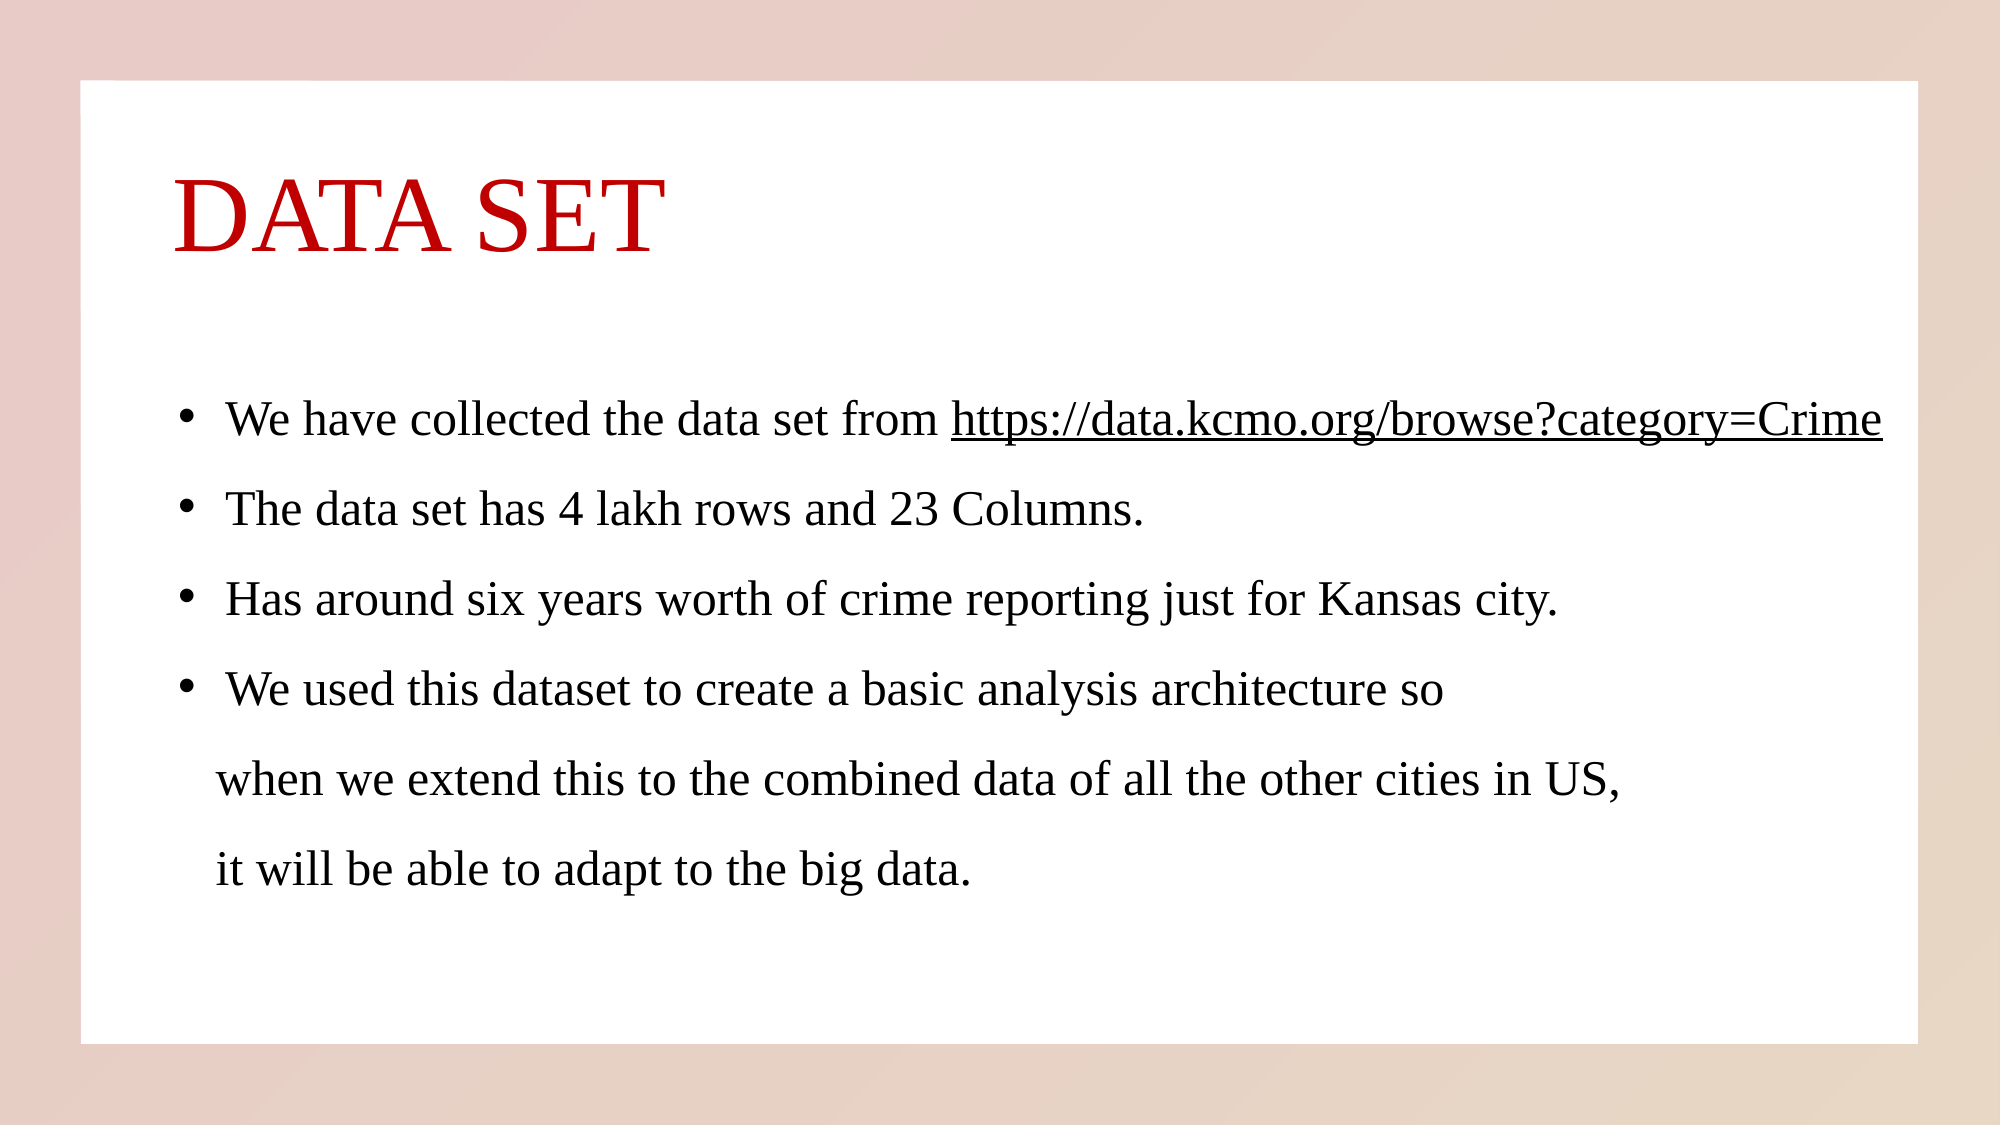

# DATA SET
We have collected the data set from https://data.kcmo.org/browse?category=Crime
The data set has 4 lakh rows and 23 Columns.
Has around six years worth of crime reporting just for Kansas city.
We used this dataset to create a basic analysis architecture so
   when we extend this to the combined data of all the other cities in US,
   it will be able to adapt to the big data.